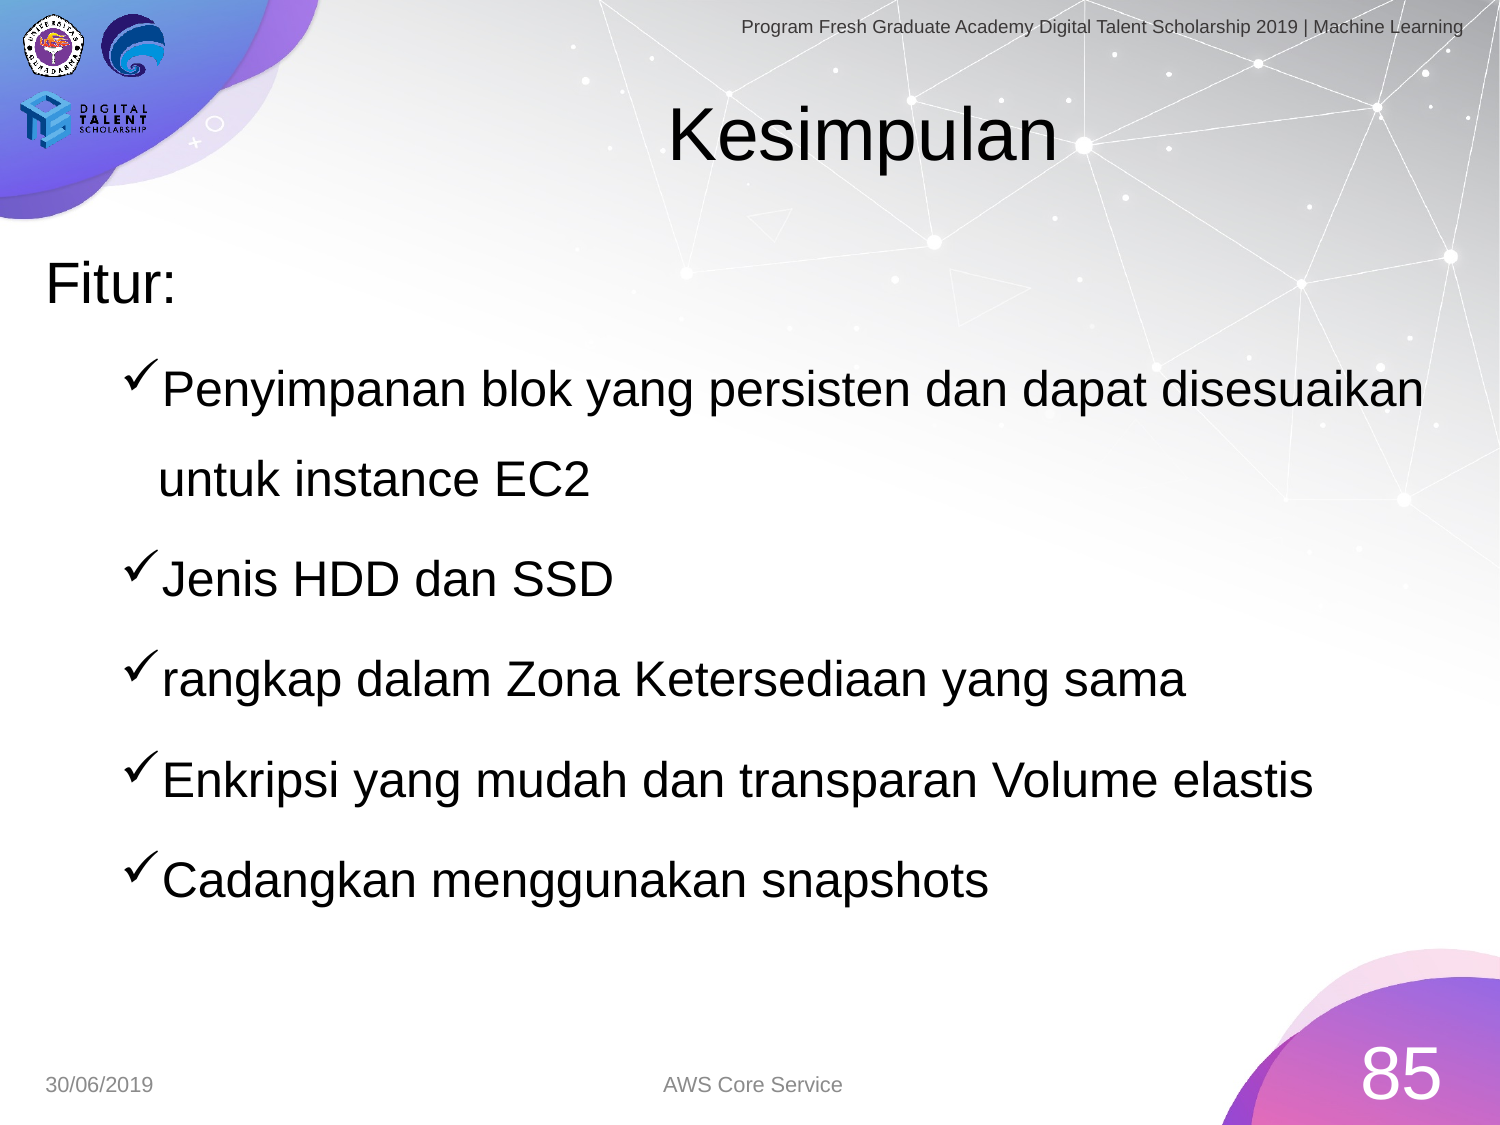

# Kesimpulan
Fitur:
Penyimpanan blok yang persisten dan dapat disesuaikan untuk instance EC2
Jenis HDD dan SSD
rangkap dalam Zona Ketersediaan yang sama
Enkripsi yang mudah dan transparan Volume elastis
Cadangkan menggunakan snapshots
85
AWS Core Service
30/06/2019